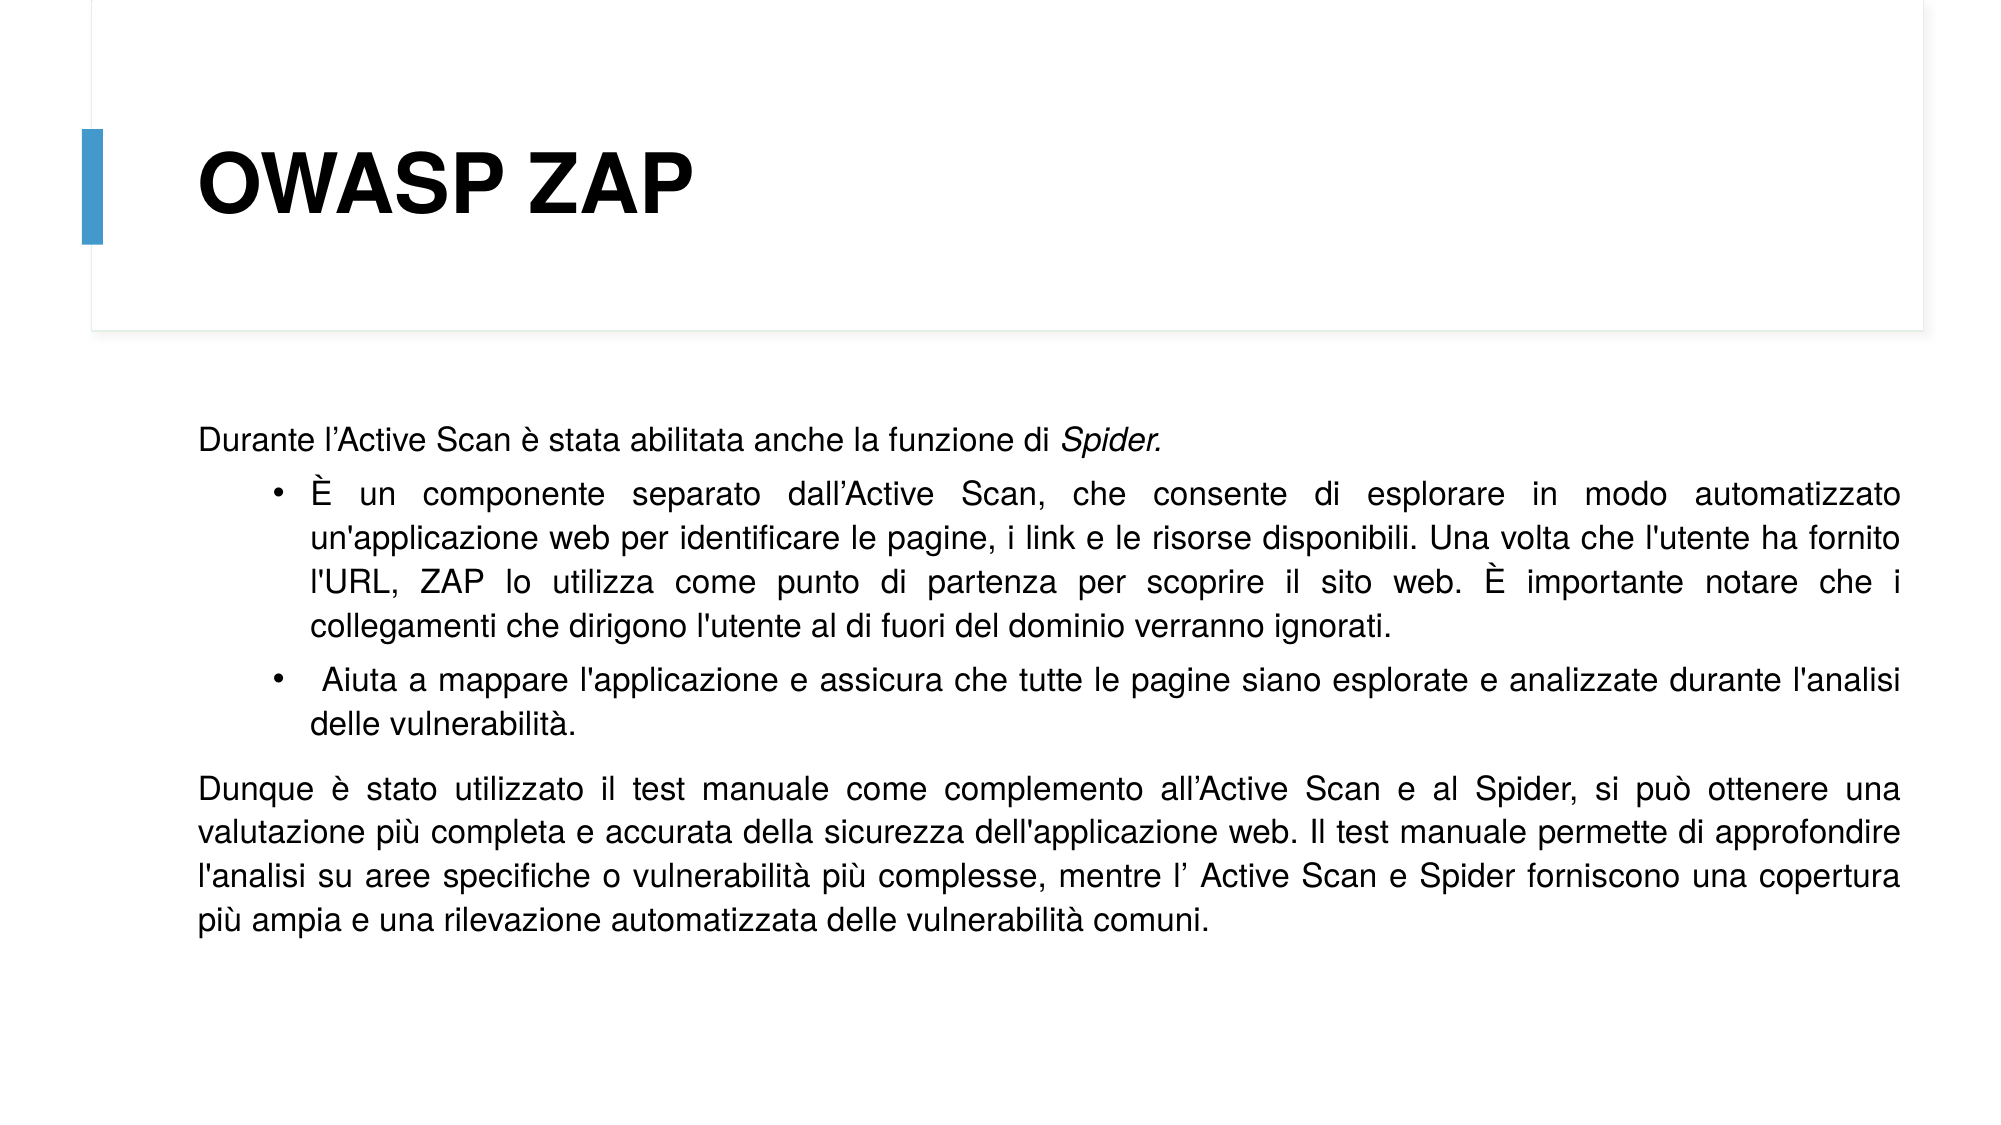

# OWASP ZAP
Durante l’Active Scan è stata abilitata anche la funzione di Spider.
È un componente separato dall’Active Scan, che consente di esplorare in modo automatizzato un'applicazione web per identificare le pagine, i link e le risorse disponibili. Una volta che l'utente ha fornito l'URL, ZAP lo utilizza come punto di partenza per scoprire il sito web. È importante notare che i collegamenti che dirigono l'utente al di fuori del dominio verranno ignorati.
 Aiuta a mappare l'applicazione e assicura che tutte le pagine siano esplorate e analizzate durante l'analisi delle vulnerabilità.
Dunque è stato utilizzato il test manuale come complemento all’Active Scan e al Spider, si può ottenere una valutazione più completa e accurata della sicurezza dell'applicazione web. Il test manuale permette di approfondire l'analisi su aree specifiche o vulnerabilità più complesse, mentre l’ Active Scan e Spider forniscono una copertura più ampia e una rilevazione automatizzata delle vulnerabilità comuni.